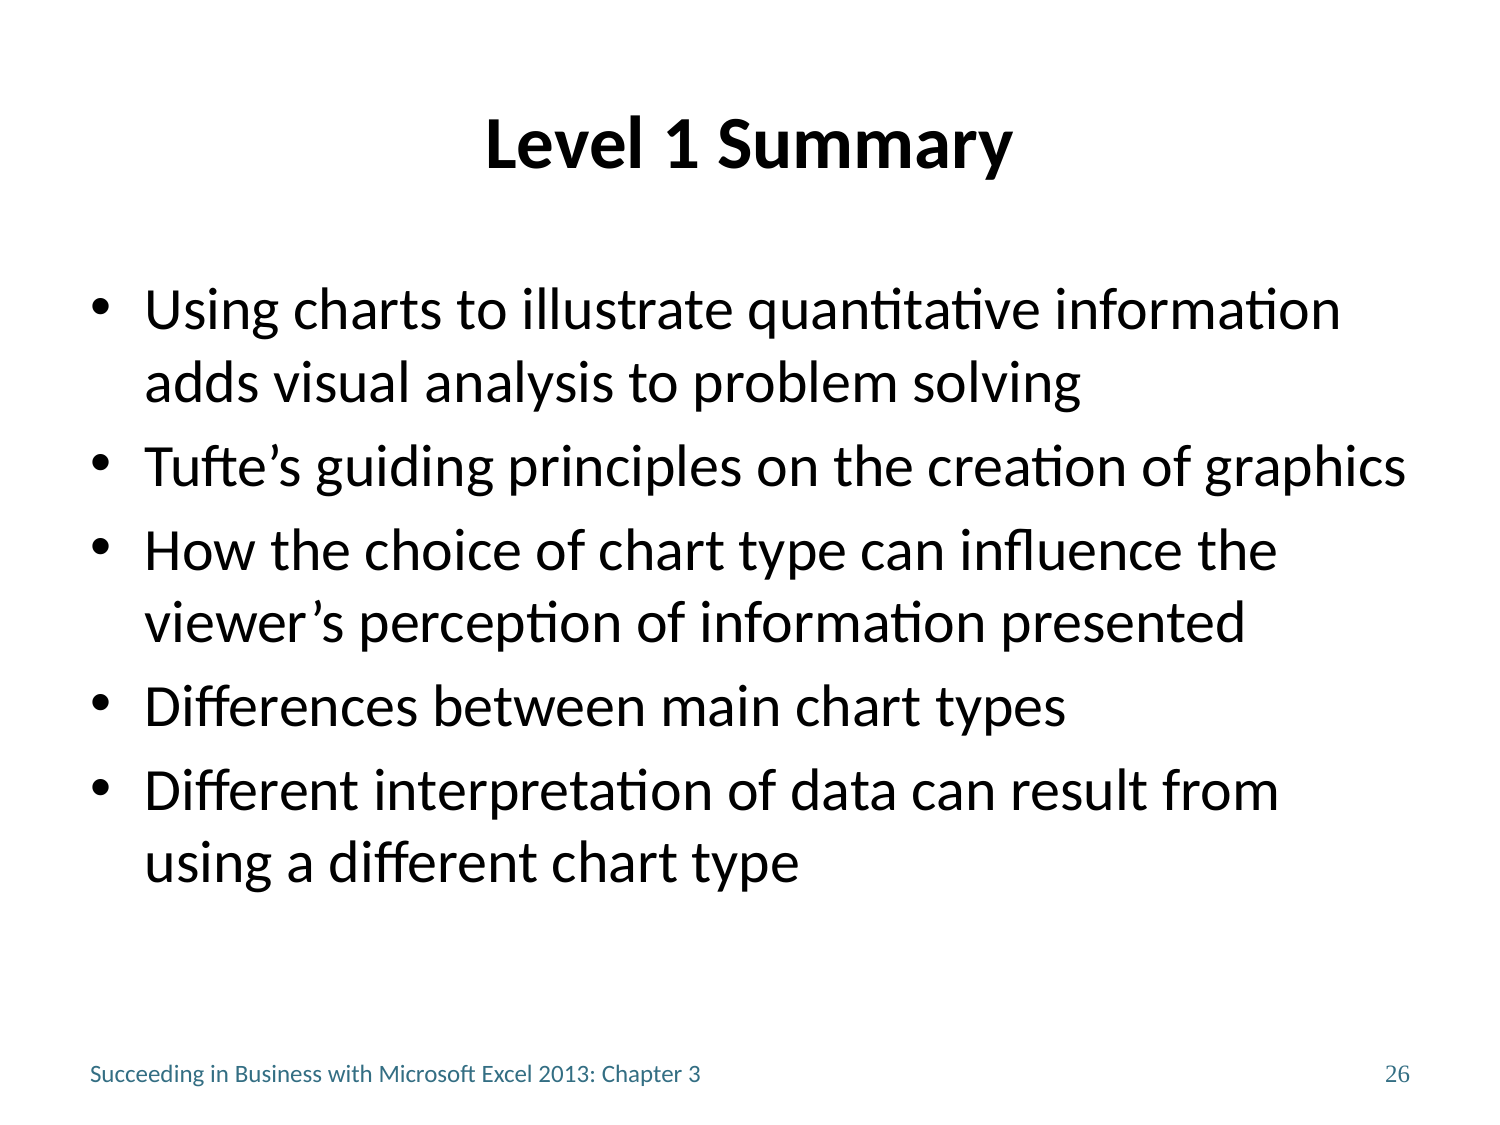

# Level 1 Summary
Using charts to illustrate quantitative information adds visual analysis to problem solving
Tufte’s guiding principles on the creation of graphics
How the choice of chart type can influence the viewer’s perception of information presented
Differences between main chart types
Different interpretation of data can result from using a different chart type
Succeeding in Business with Microsoft Excel 2013: Chapter 3
26